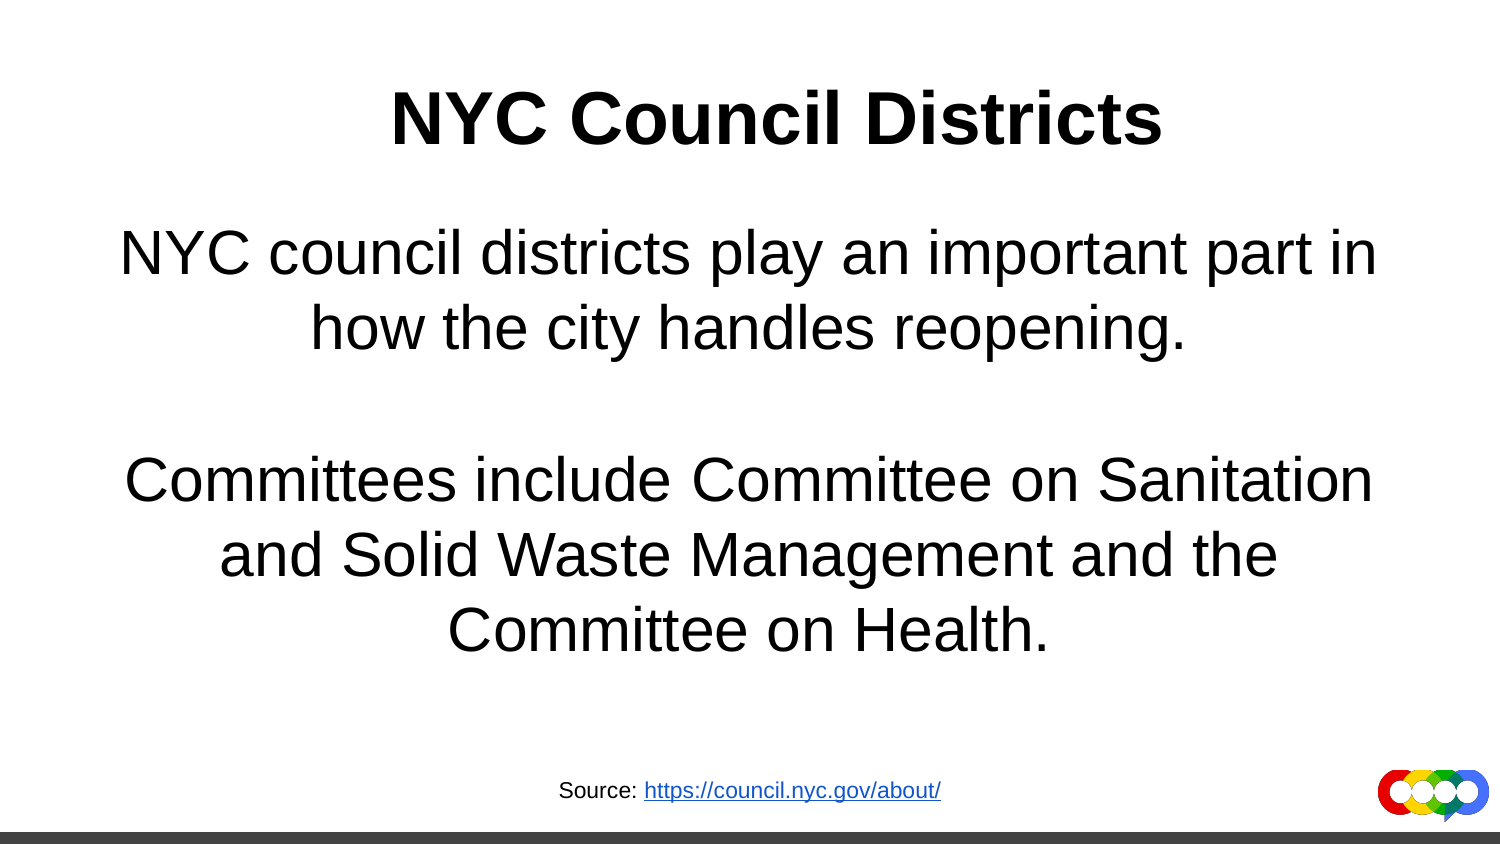

# NYC Council Districts
NYC council districts play an important part in how the city handles reopening.
Committees include Committee on Sanitation and Solid Waste Management and the Committee on Health.

Source: https://council.nyc.gov/about/